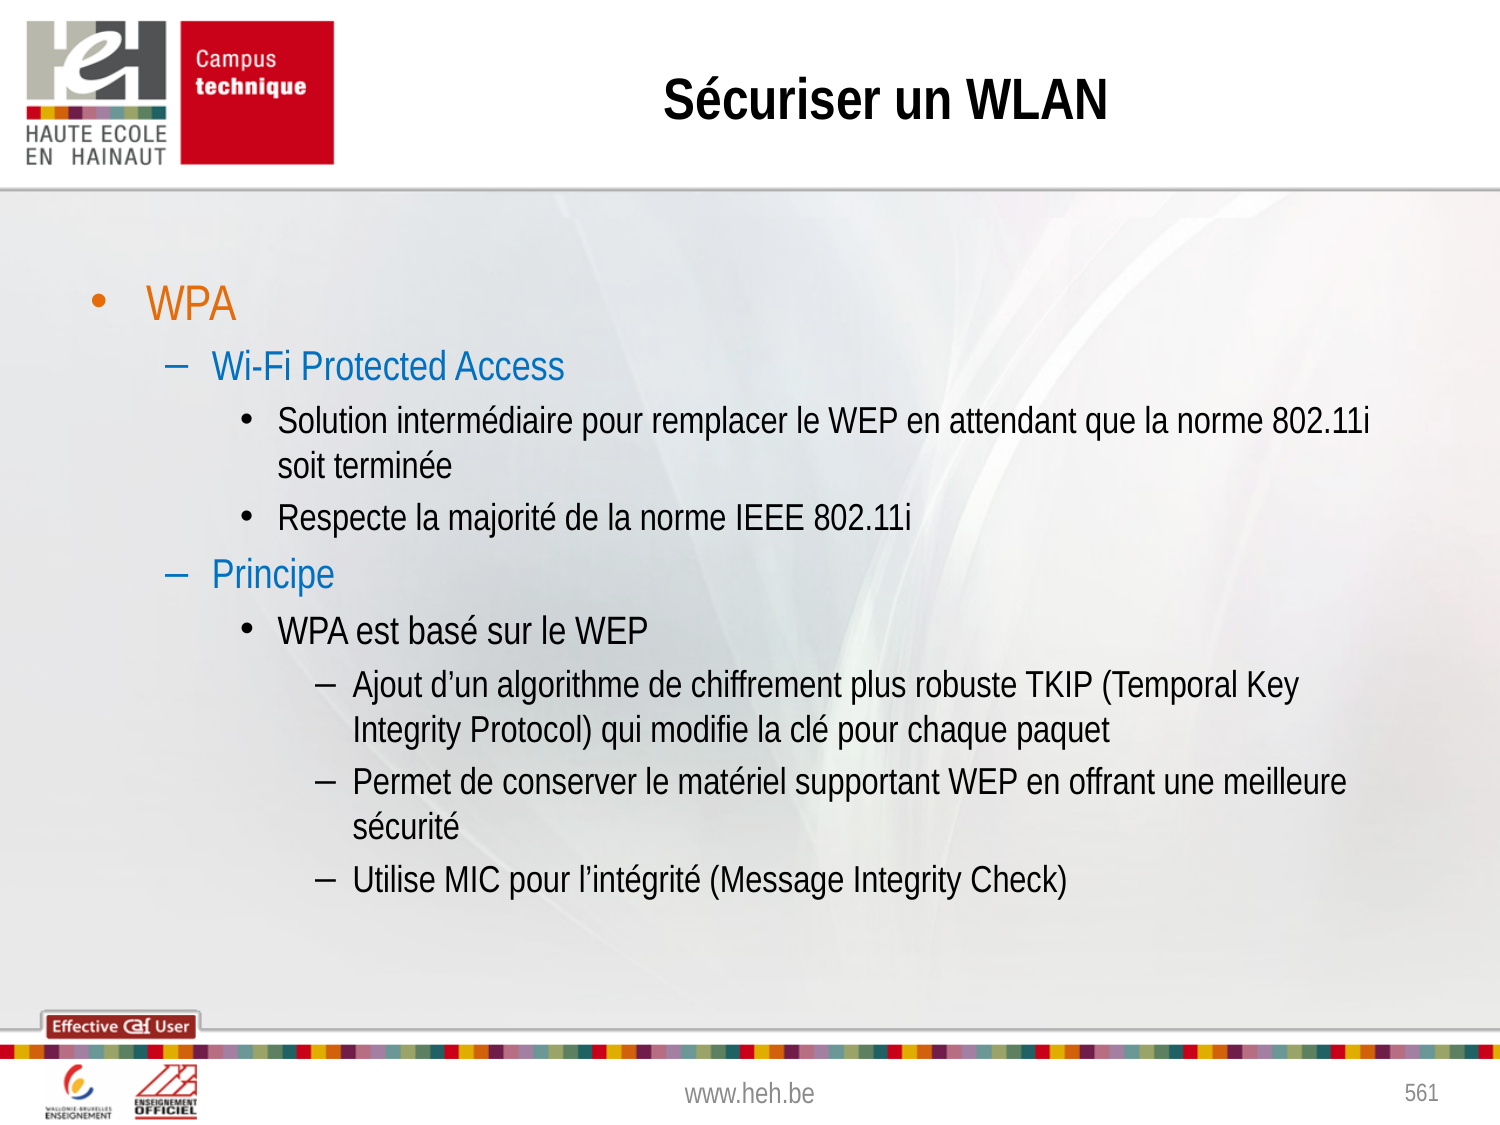

# Sécuriser un WLAN
WPA
Wi-Fi Protected Access
Solution intermédiaire pour remplacer le WEP en attendant que la norme 802.11i soit terminée
Respecte la majorité de la norme IEEE 802.11i
Principe
WPA est basé sur le WEP
Ajout d’un algorithme de chiffrement plus robuste TKIP (Temporal Key Integrity Protocol) qui modifie la clé pour chaque paquet
Permet de conserver le matériel supportant WEP en offrant une meilleure sécurité
Utilise MIC pour l’intégrité (Message Integrity Check)
www.heh.be
561